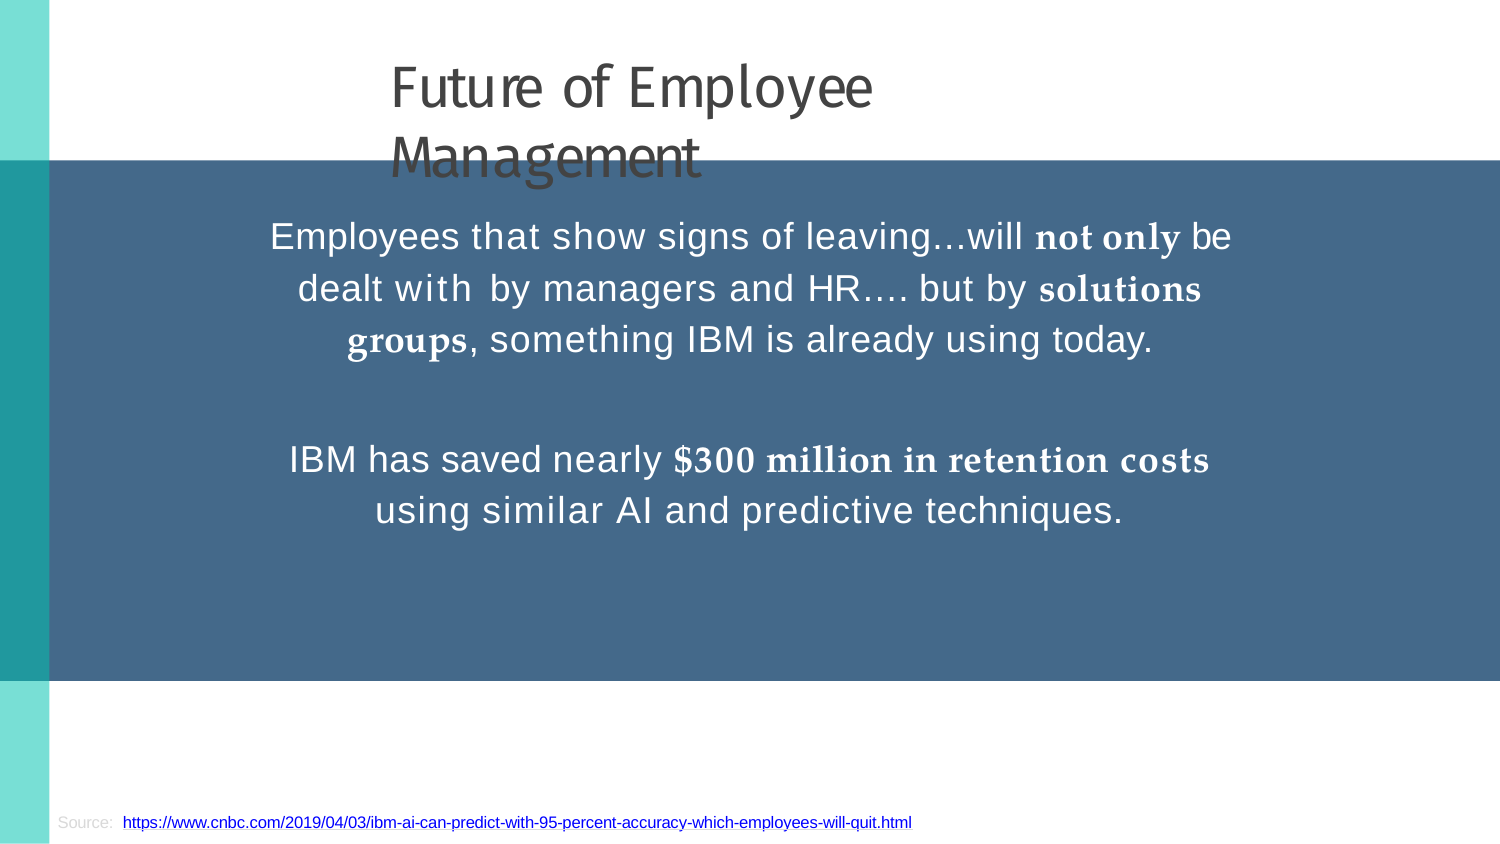

# Future of Employee Management
Employees that show signs of leaving...will not only be  dealt with by managers and HR…. but by solutions  groups, something IBM is already using today.

IBM has saved nearly $300 million in retention costs
using similar AI and predictive techniques.
Source: https://www.cnbc.com/2019/04/03/ibm-ai-can-predict-with-95-percent-accuracy-which-employees-will-quit.html